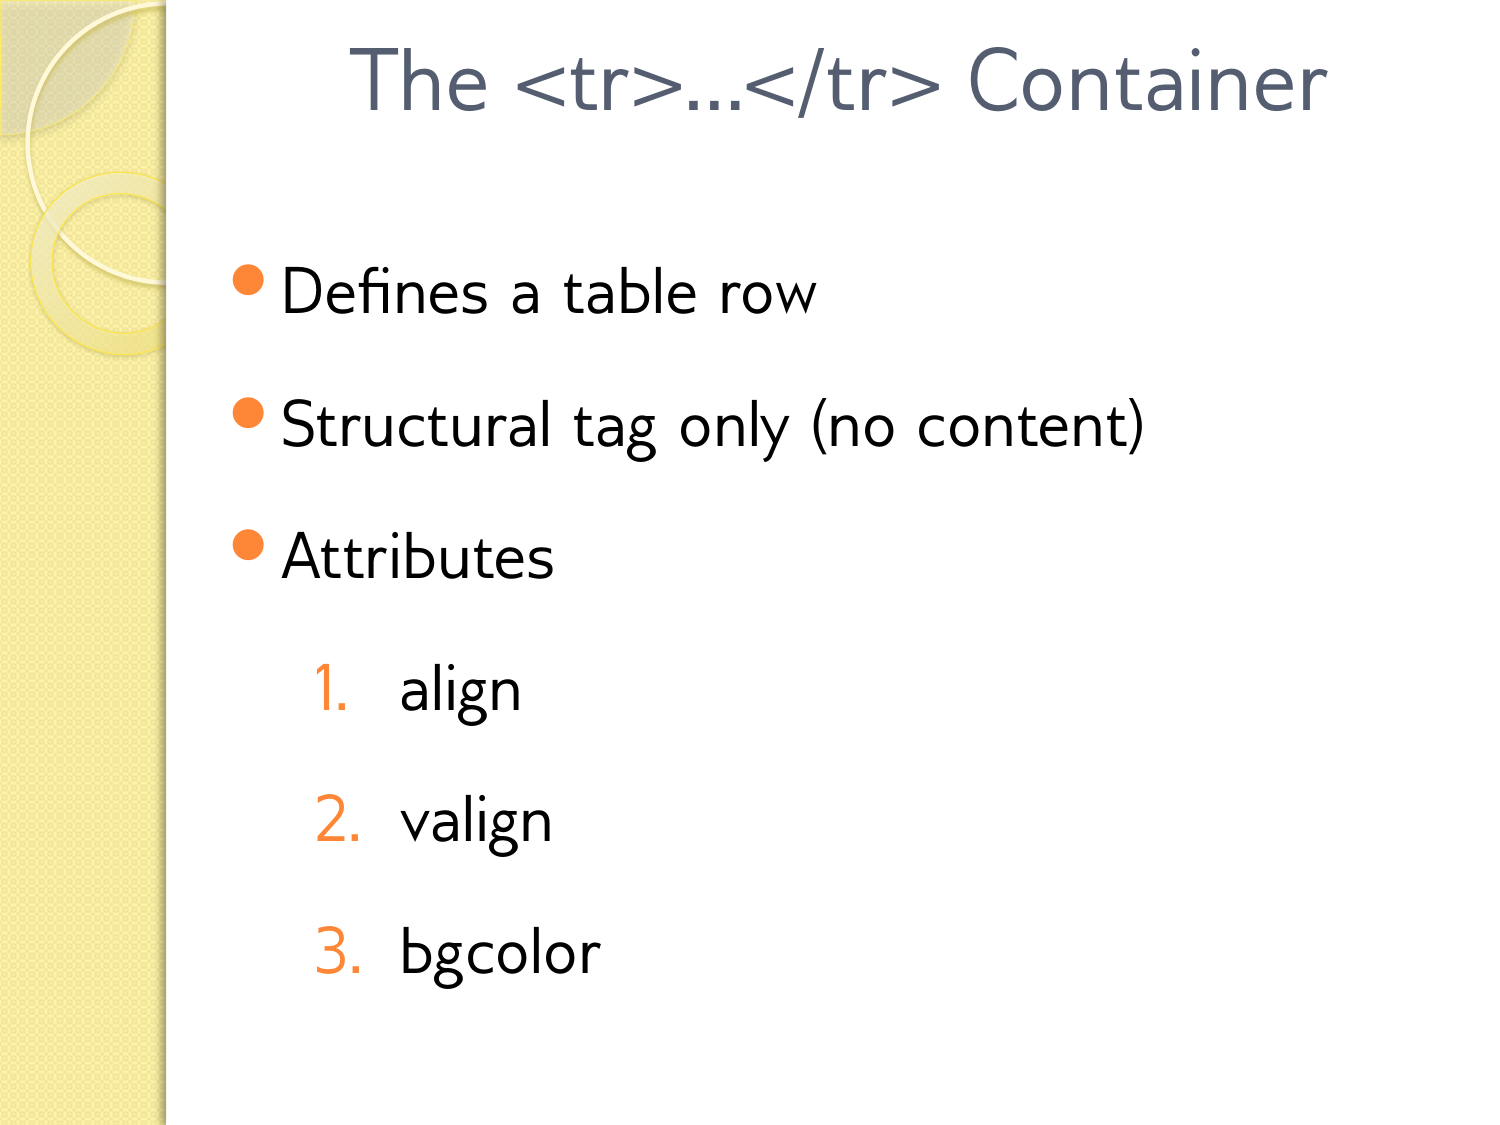

# The <tr>…</tr> Container
Defines a table row
Structural tag only (no content)
Attributes
align
valign
bgcolor